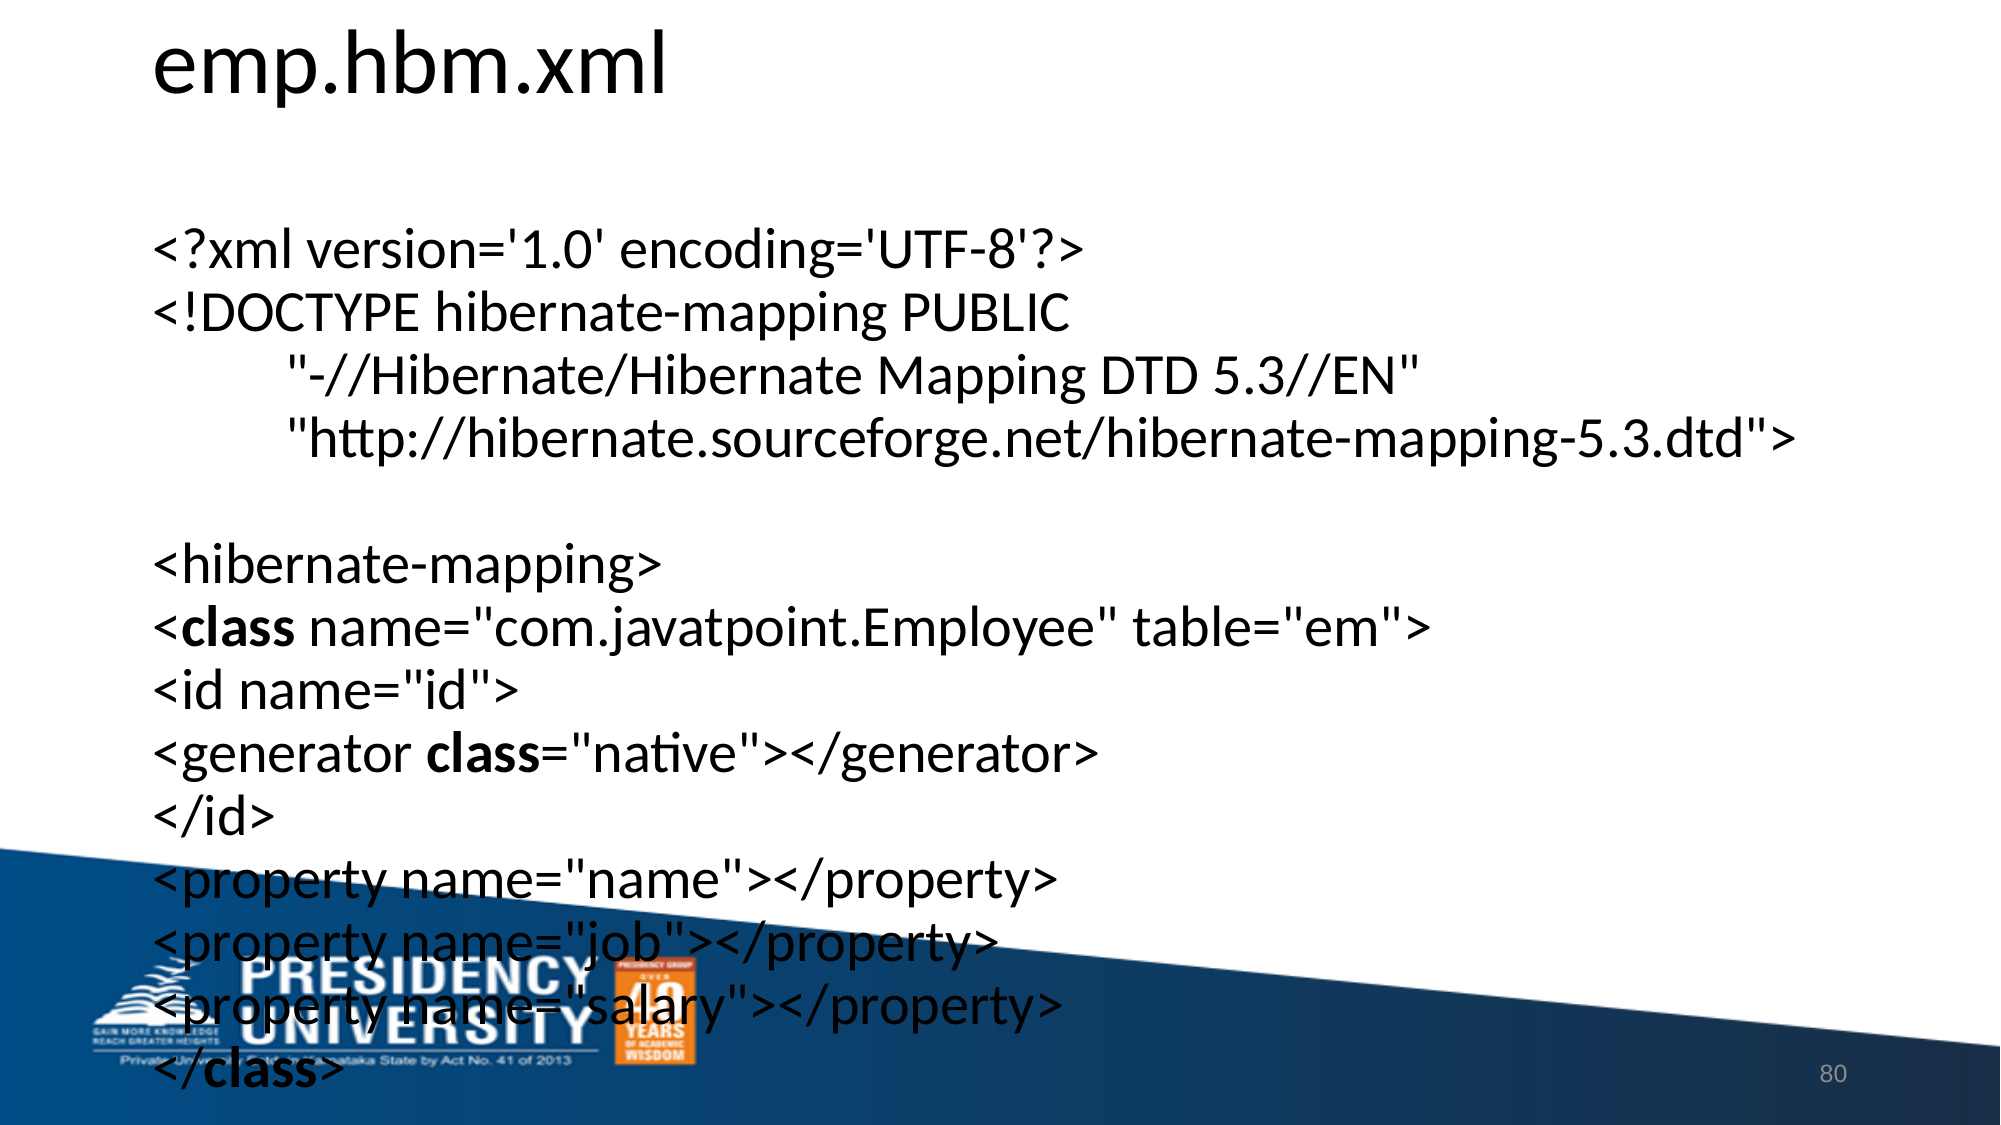

# emp.hbm.xml
<?xml version='1.0' encoding='UTF-8'?>
<!DOCTYPE hibernate-mapping PUBLIC
          "-//Hibernate/Hibernate Mapping DTD 5.3//EN"
          "http://hibernate.sourceforge.net/hibernate-mapping-5.3.dtd">

<hibernate-mapping>
<class name="com.javatpoint.Employee" table="em">
<id name="id">
<generator class="native"></generator>
</id>
<property name="name"></property>
<property name="job"></property>
<property name="salary"></property>
</class>

<query name="findEmployeeByName">
<![CDATA[from Employee e where e.name = :name]]>
</query>

</hibernate-mapping>

80